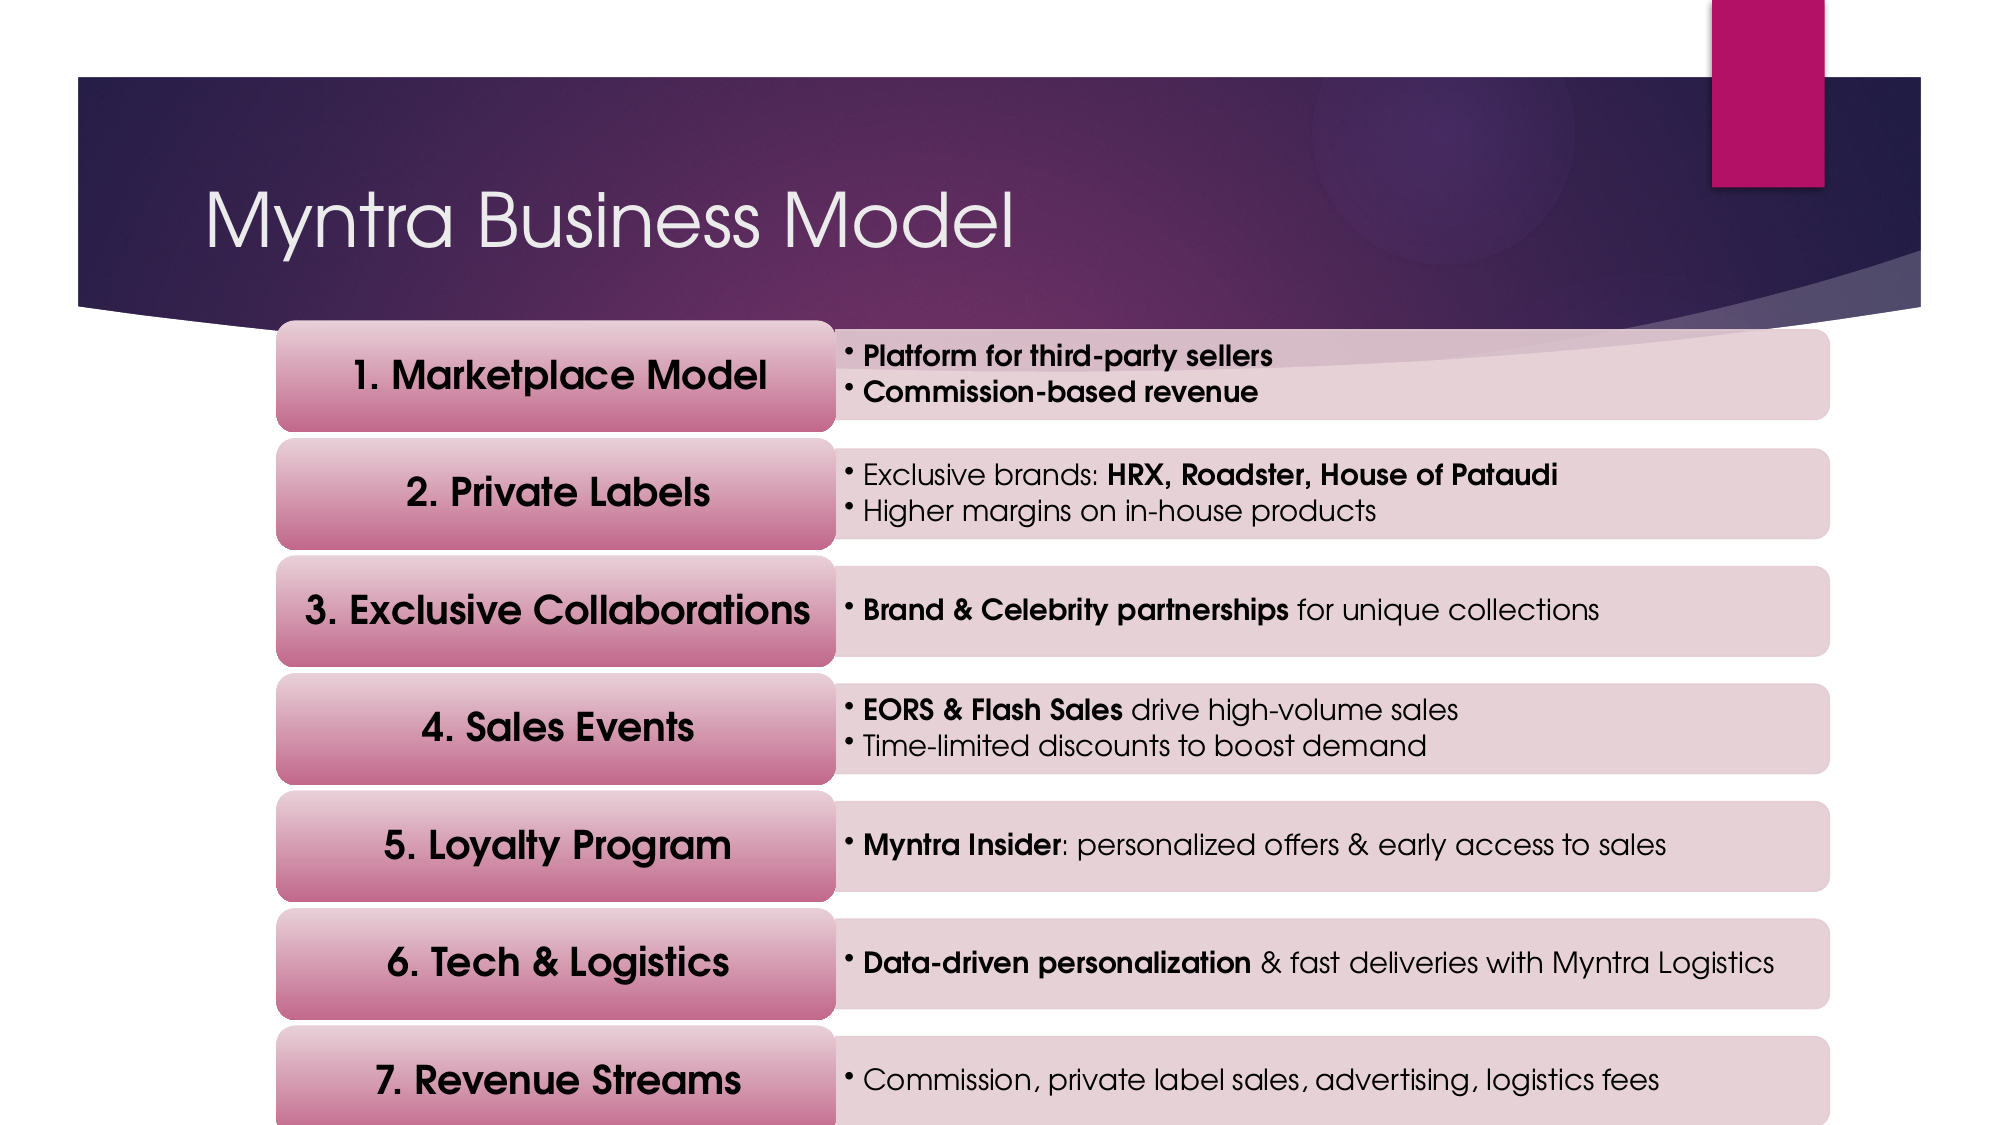

# Myntra Business Model
Platform for third-party sellers
Commission-based revenue
1. Marketplace Model
Exclusive brands: HRX, Roadster, House of Pataudi
Higher margins on in-house products
2. Private Labels
Brand & Celebrity partnerships for unique collections
3. Exclusive Collaborations
EORS & Flash Sales drive high-volume sales
Time-limited discounts to boost demand
4. Sales Events
Myntra Insider: personalized offers & early access to sales
5. Loyalty Program
Data-driven personalization & fast deliveries with Myntra Logistics
6. Tech & Logistics
Commission, private label sales, advertising, logistics fees
7. Revenue Streams